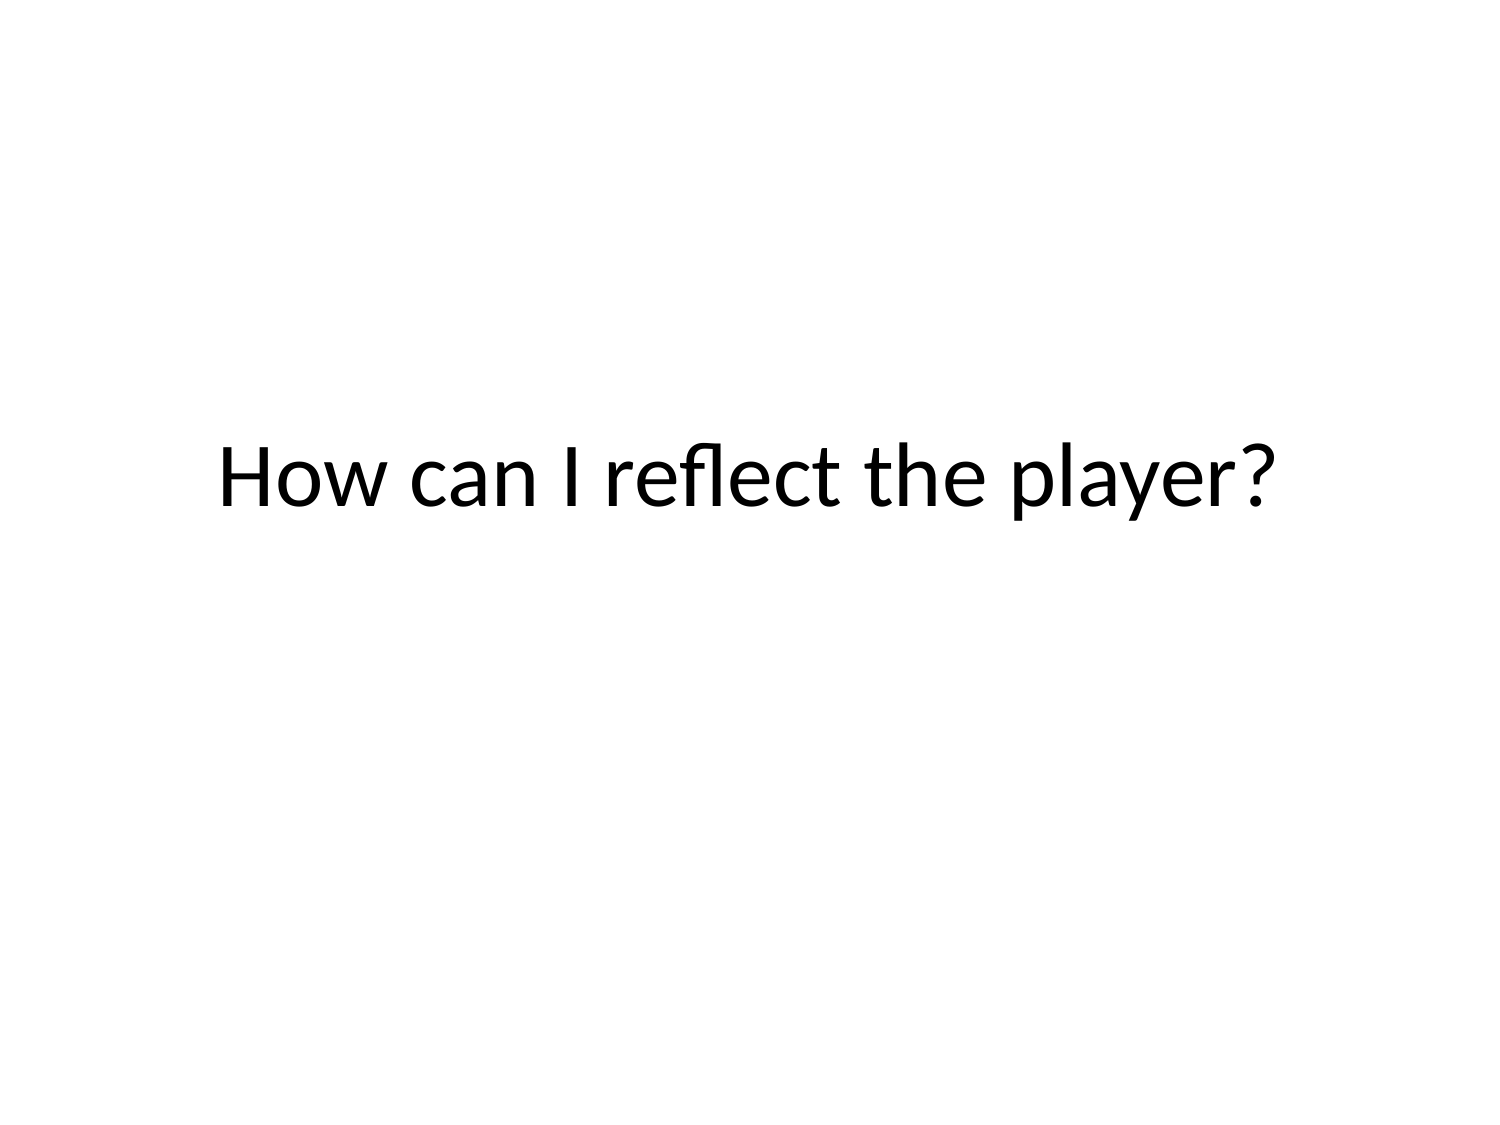

# How can I reflect the player?